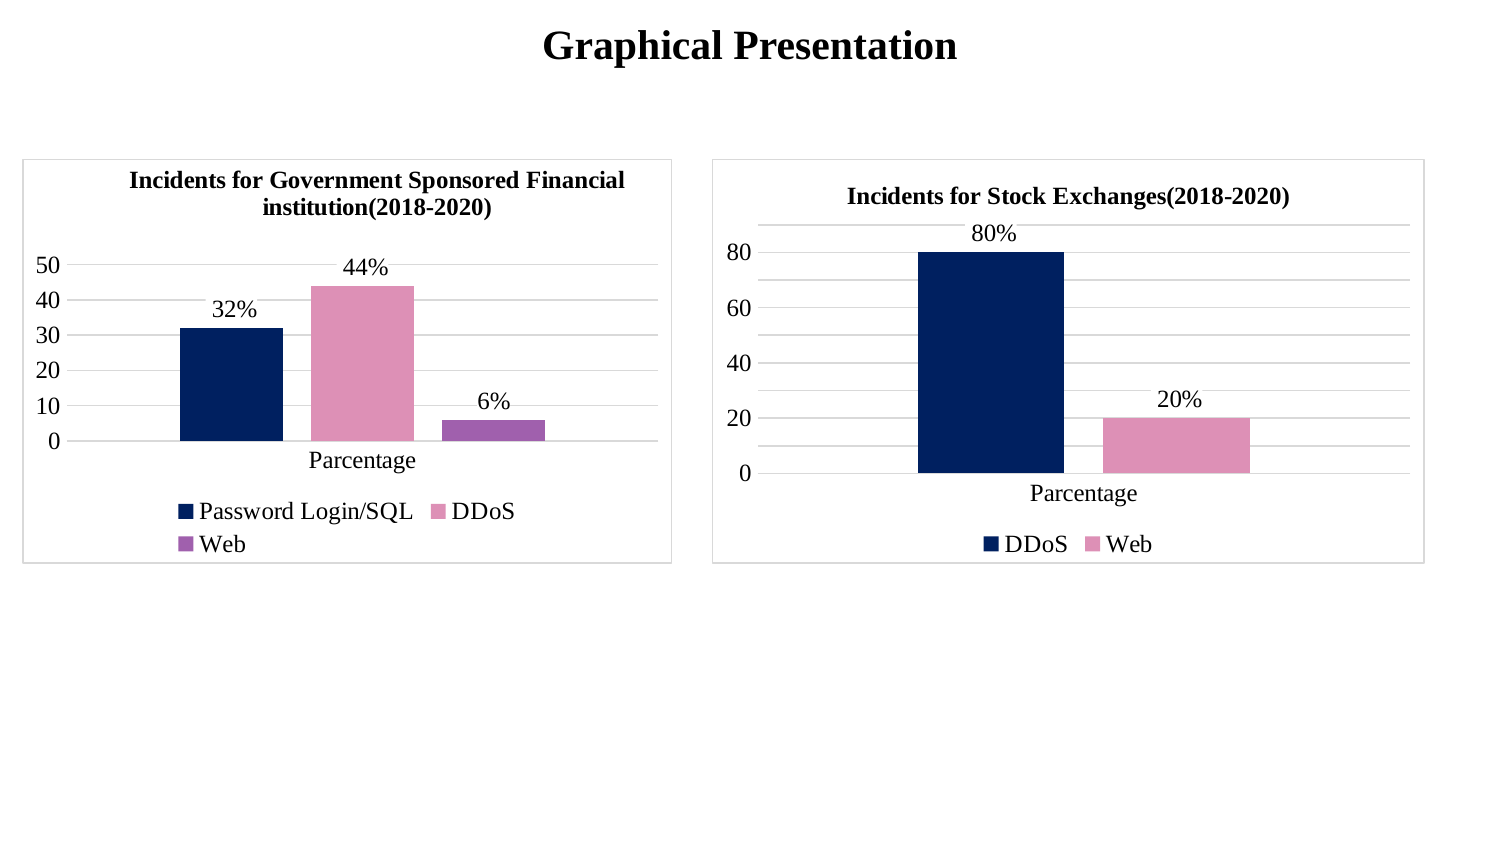

# Graphical Presentation

### Chart: Incidents for Stock Exchanges(2018-2020)

| Category | DDoS | Web |
|---|---|---|
| Parcentage | 80.0 | 20.0 |

### Chart: Incidents for Government Sponsored Financial institution(2018-2020)

| Category | Password Login/SQL | DDoS | Web |
|---|---|---|---|
| Parcentage | 32.0 | 44.0 | 6.0 |